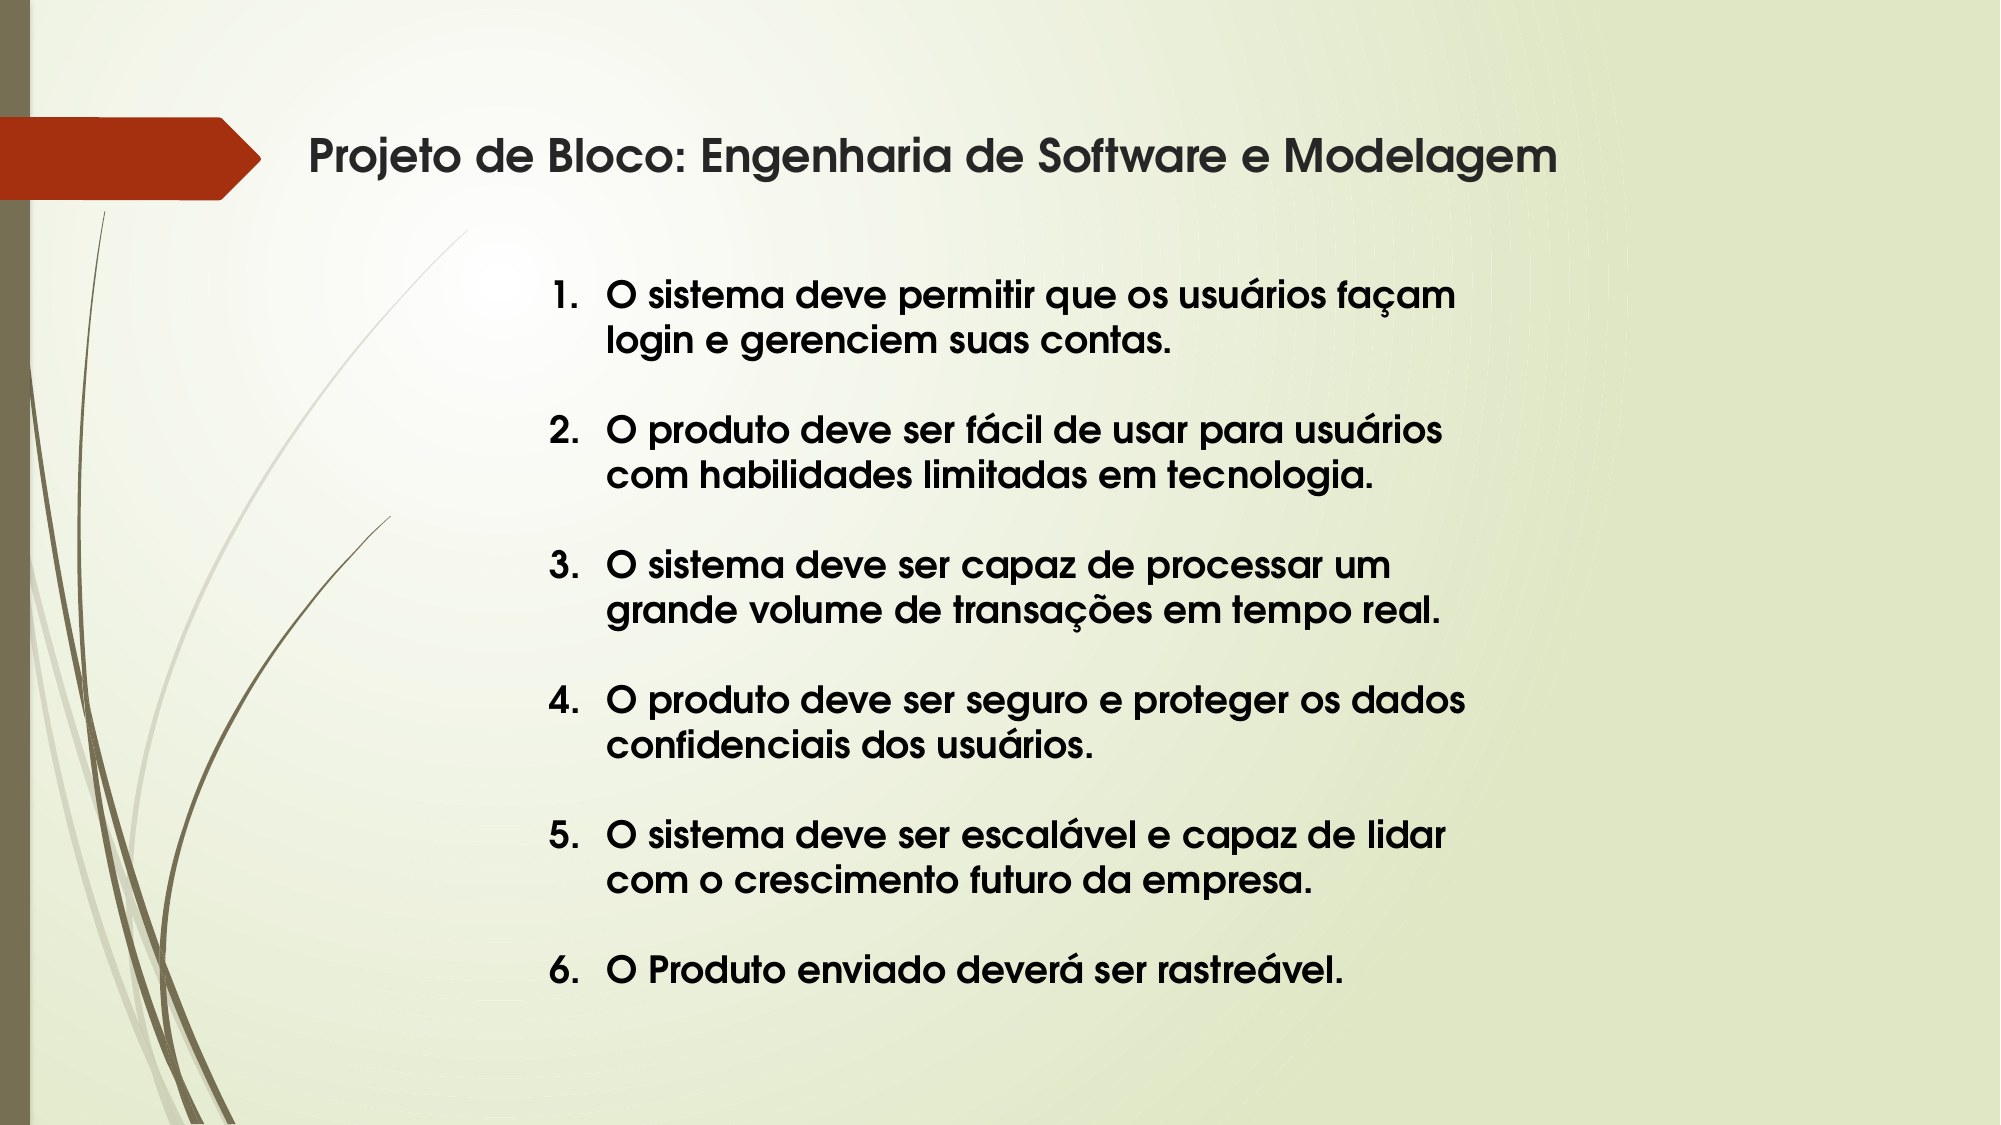

# Projeto de Bloco: Engenharia de Software e Modelagem
O sistema deve permitir que os usuários façam login e gerenciem suas contas.

O produto deve ser fácil de usar para usuários com habilidades limitadas em tecnologia.

O sistema deve ser capaz de processar um grande volume de transações em tempo real.

O produto deve ser seguro e proteger os dados confidenciais dos usuários.

O sistema deve ser escalável e capaz de lidar com o crescimento futuro da empresa.

O Produto enviado deverá ser rastreável.